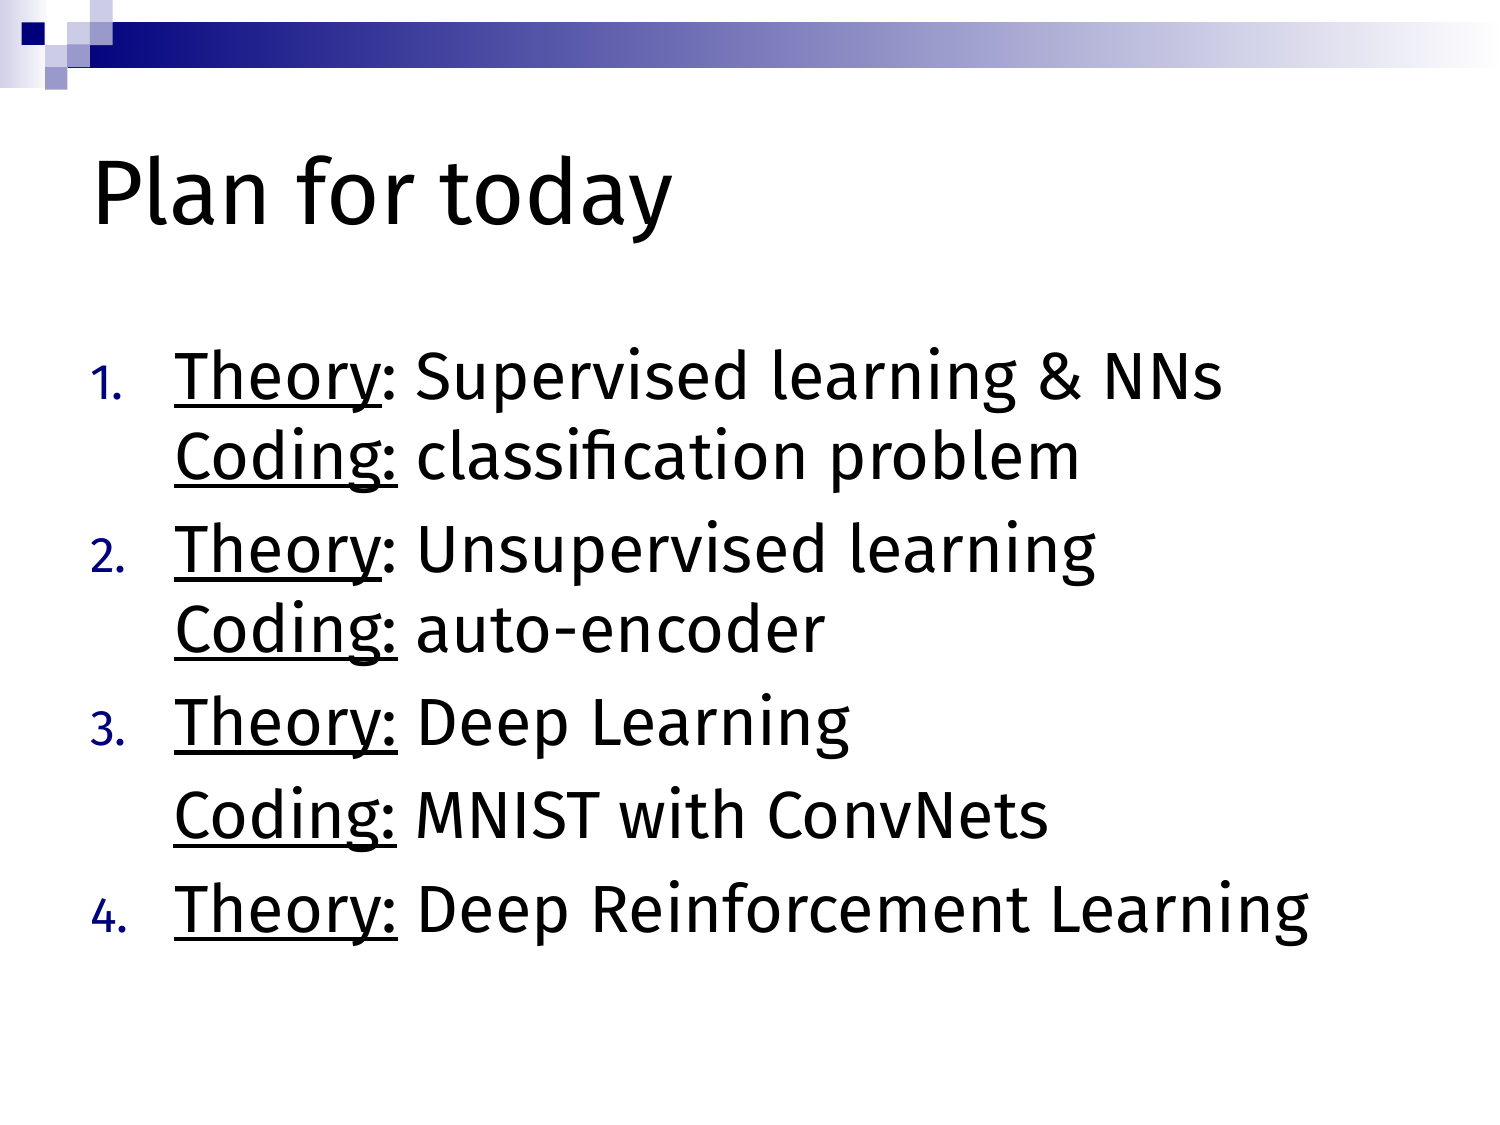

# Plan for today
Theory: Supervised learning & NNs Coding: classification problem
Theory: Unsupervised learning        Coding: auto-encoder
Theory: Deep Learning
 Coding: MNIST with ConvNets
Theory: Deep Reinforcement Learning